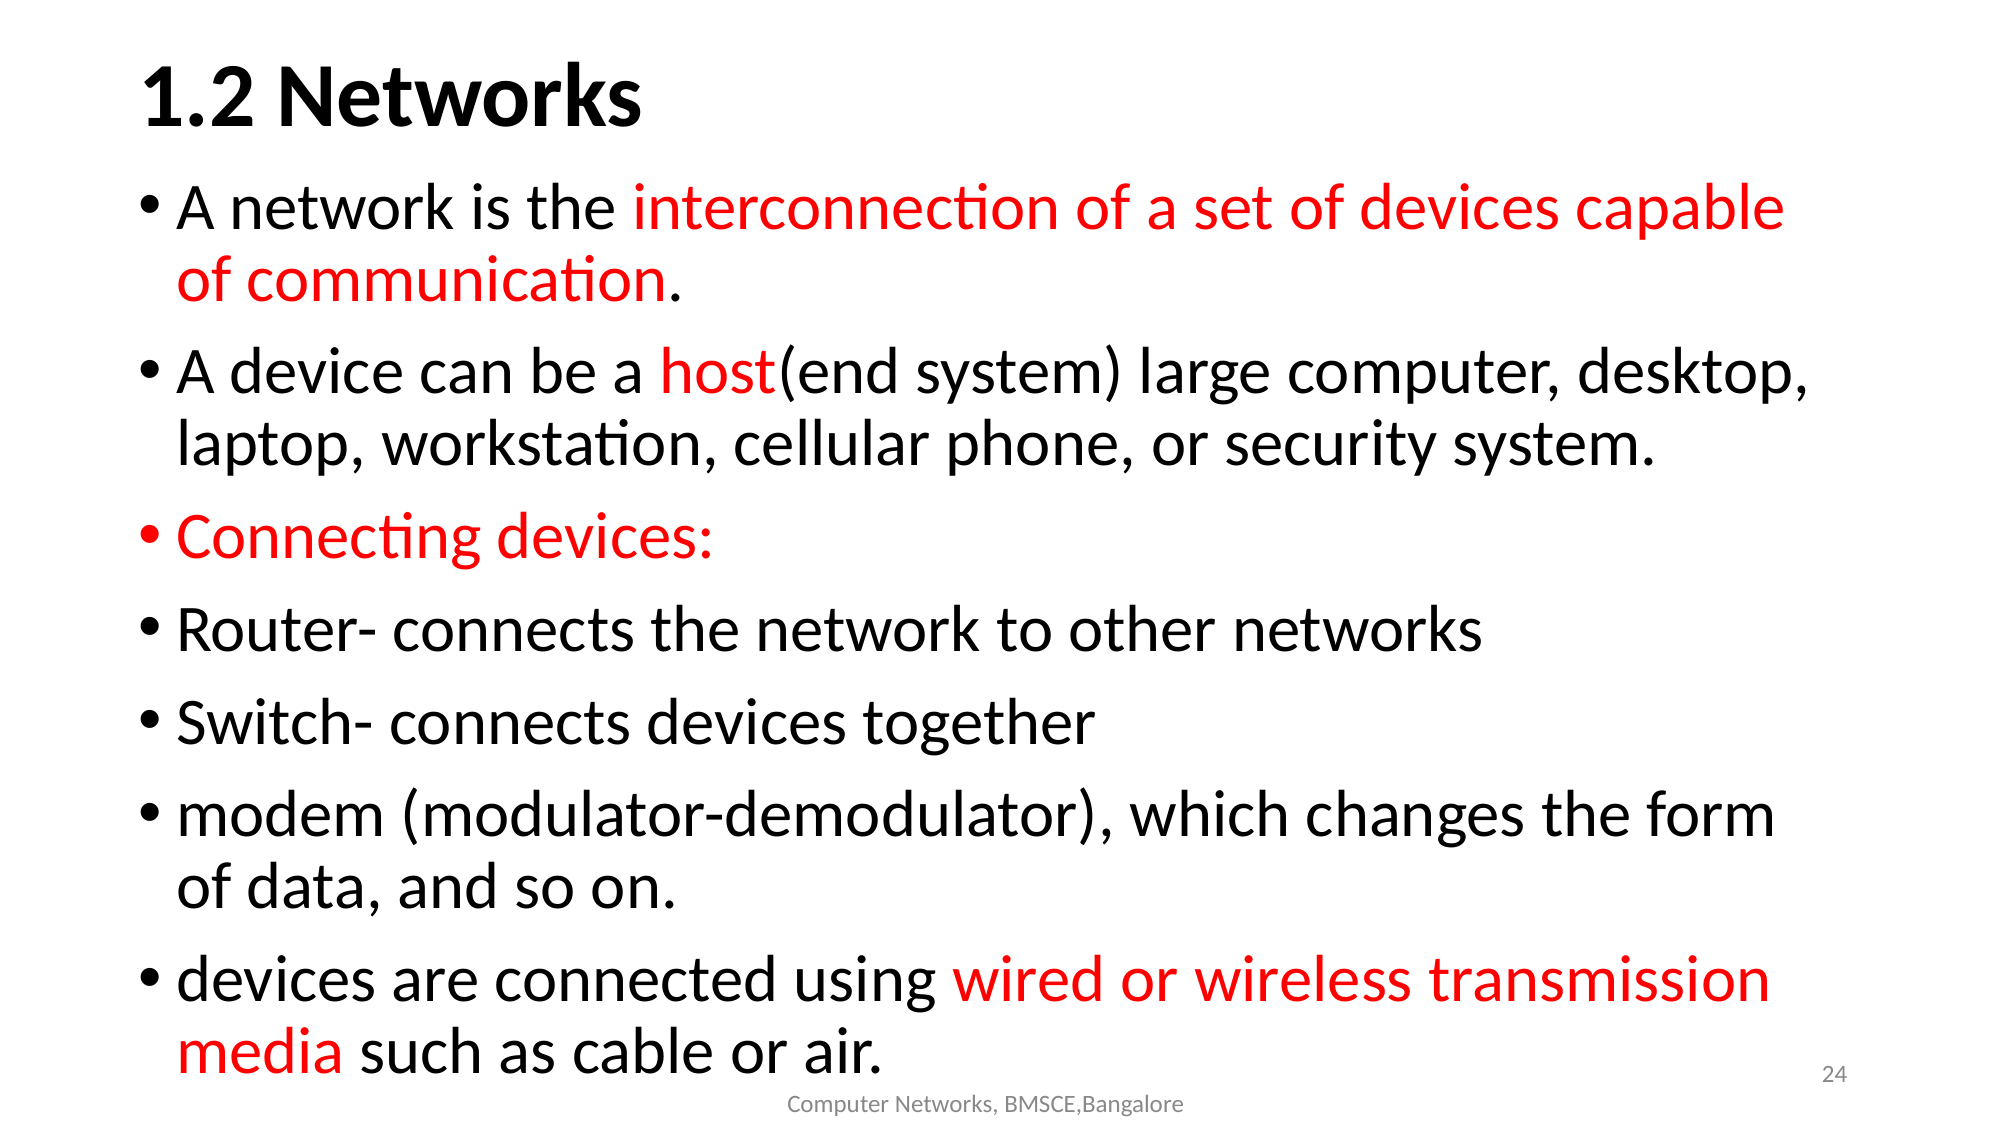

# 1.2 Networks
A network is the interconnection of a set of devices capable of communication.
A device can be a host(end system) large computer, desktop, laptop, workstation, cellular phone, or security system.
Connecting devices:
Router- connects the network to other networks
Switch- connects devices together
modem (modulator-demodulator), which changes the form of data, and so on.
devices are connected using wired or wireless transmission media such as cable or air.

24
Computer Networks, BMSCE,Bangalore